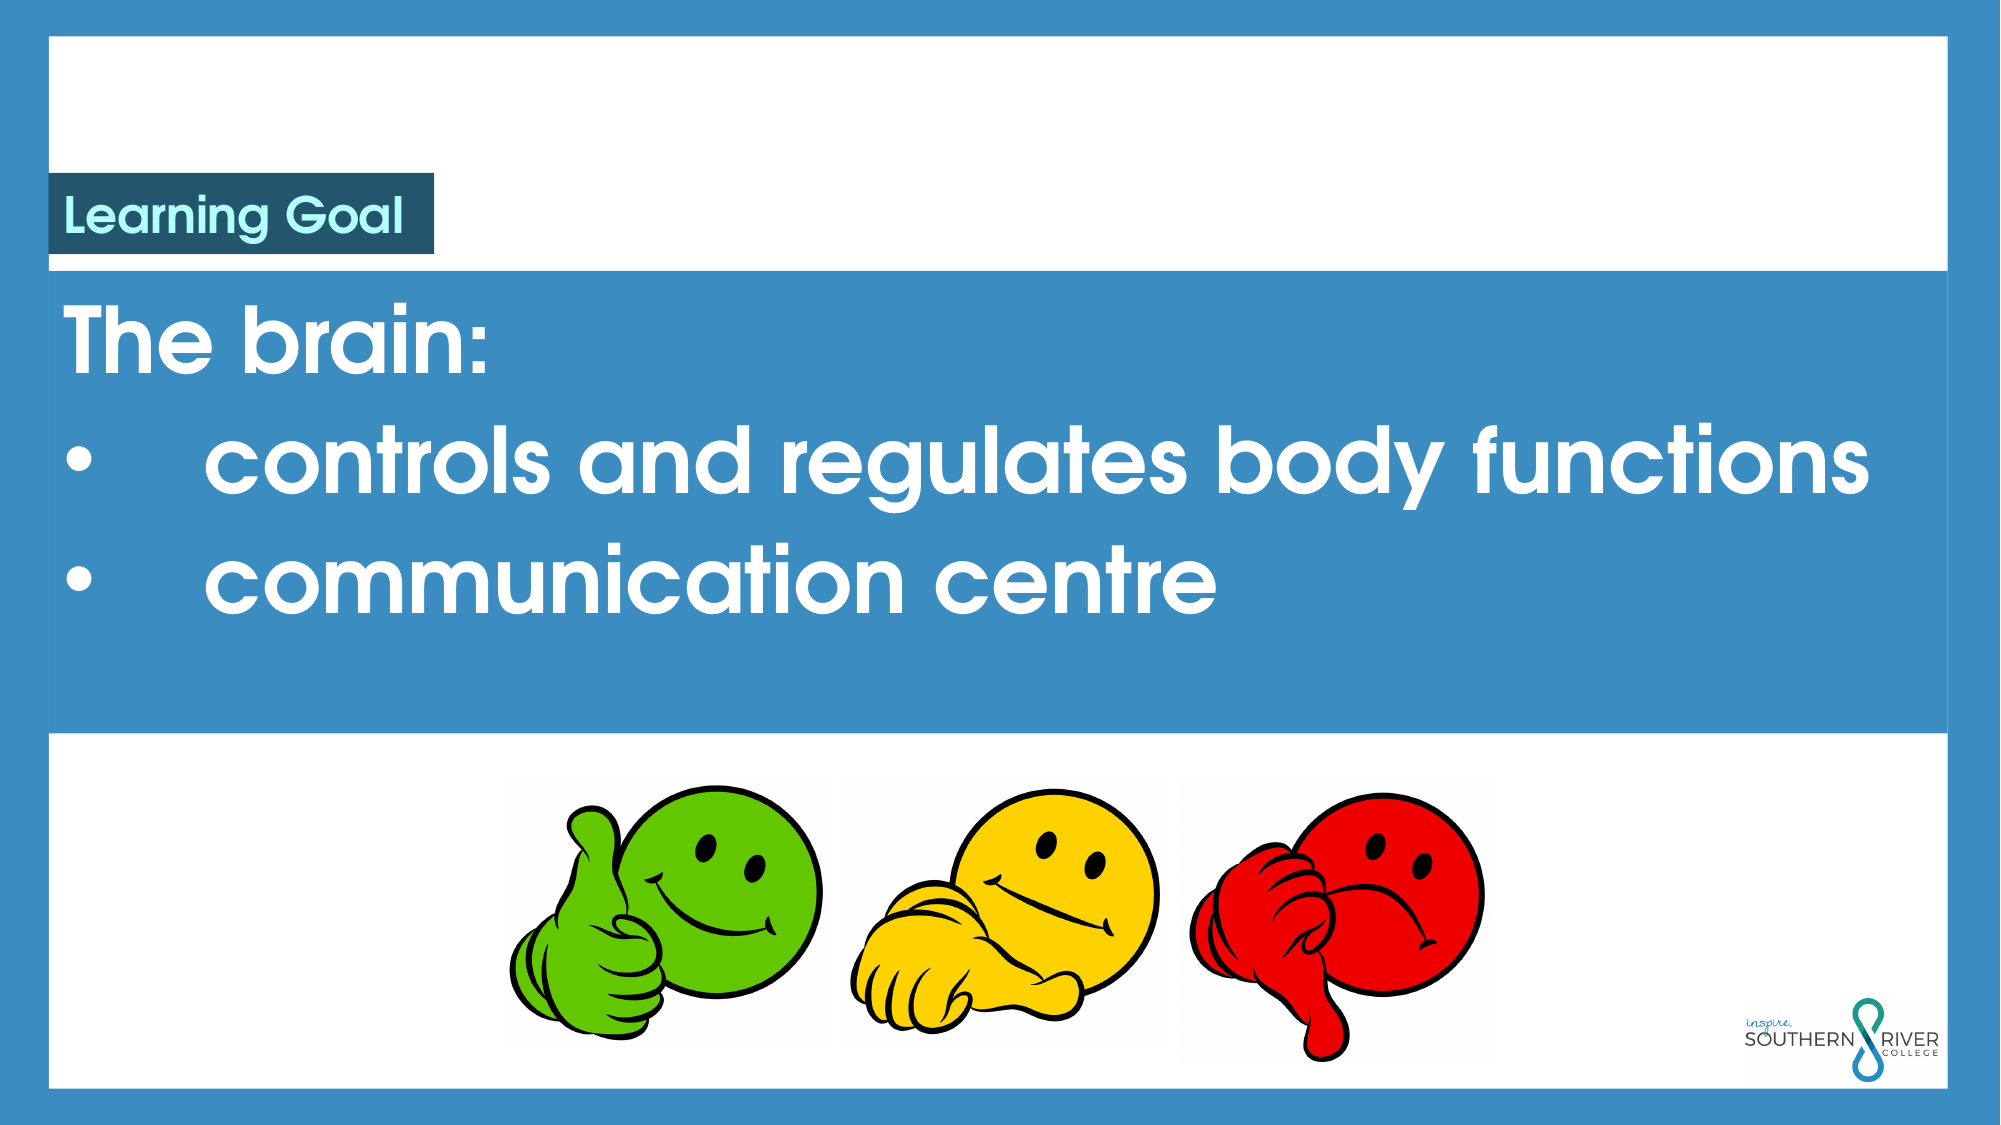

The brain:
controls and regulates body functions
communication centre